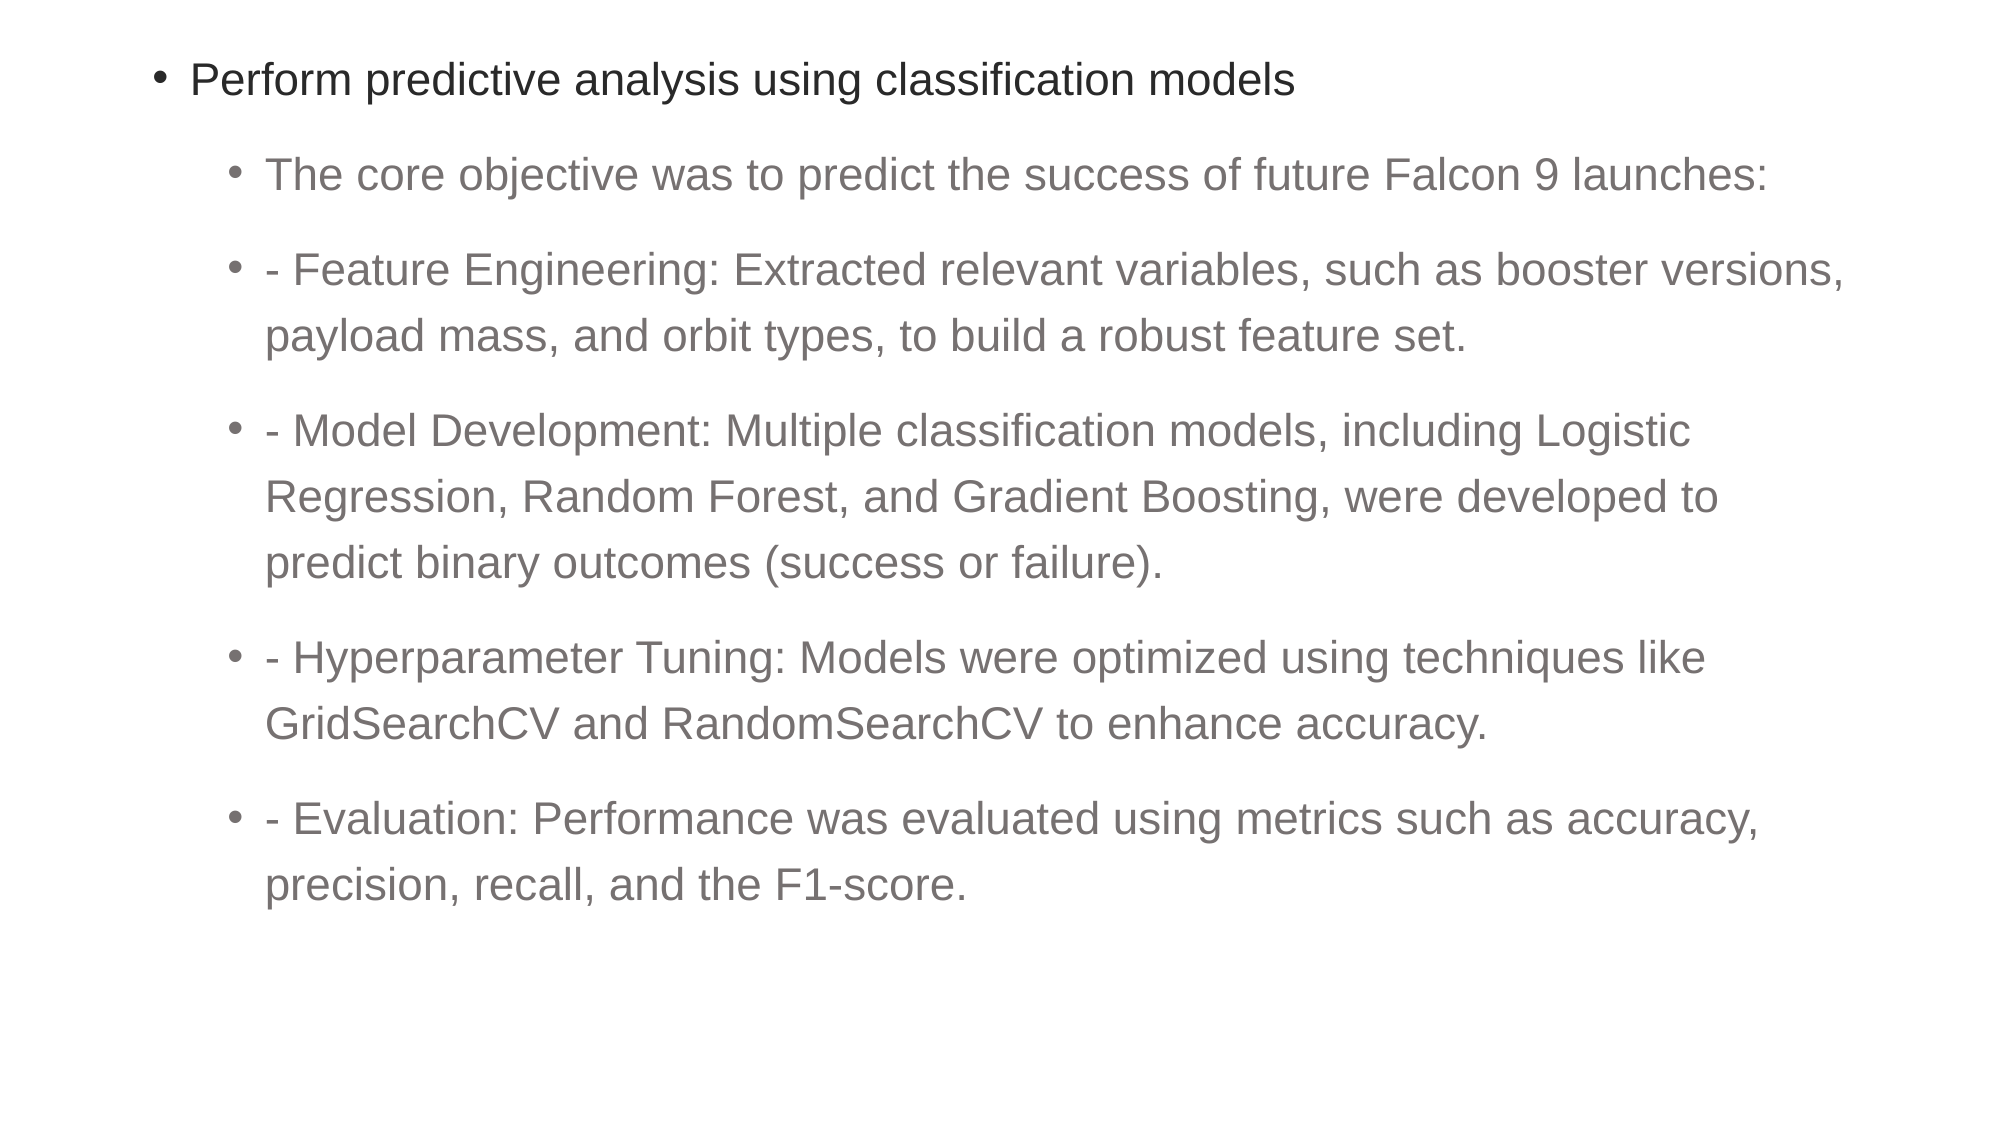

Perform predictive analysis using classification models
The core objective was to predict the success of future Falcon 9 launches:
- Feature Engineering: Extracted relevant variables, such as booster versions, payload mass, and orbit types, to build a robust feature set.
- Model Development: Multiple classification models, including Logistic Regression, Random Forest, and Gradient Boosting, were developed to predict binary outcomes (success or failure).
- Hyperparameter Tuning: Models were optimized using techniques like GridSearchCV and RandomSearchCV to enhance accuracy.
- Evaluation: Performance was evaluated using metrics such as accuracy, precision, recall, and the F1-score.